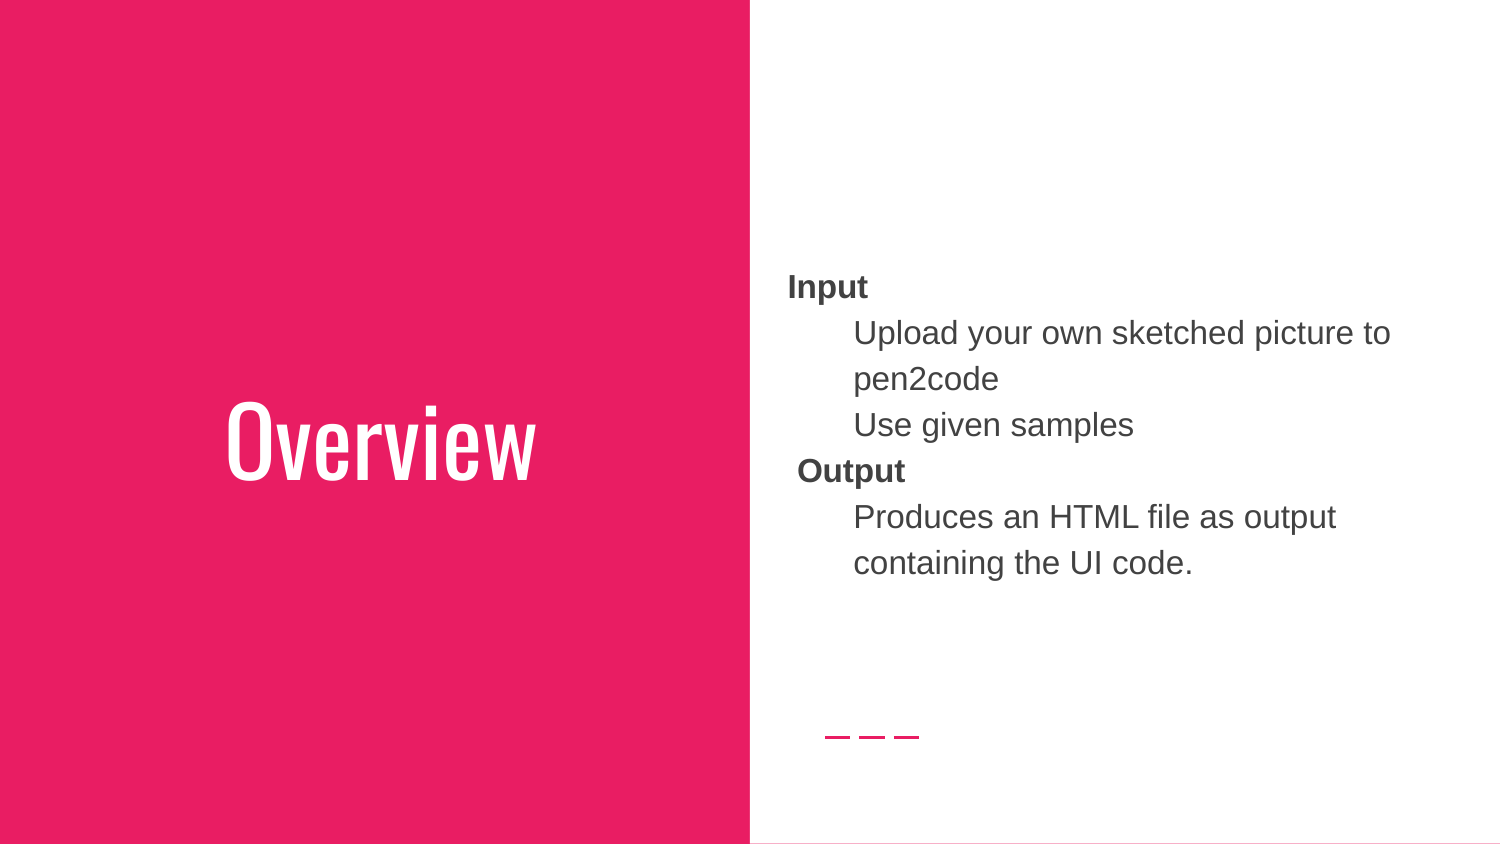

# Overview
 Input
Upload your own sketched picture to pen2code
Use given samples
Output
Produces an HTML file as output containing the UI code.